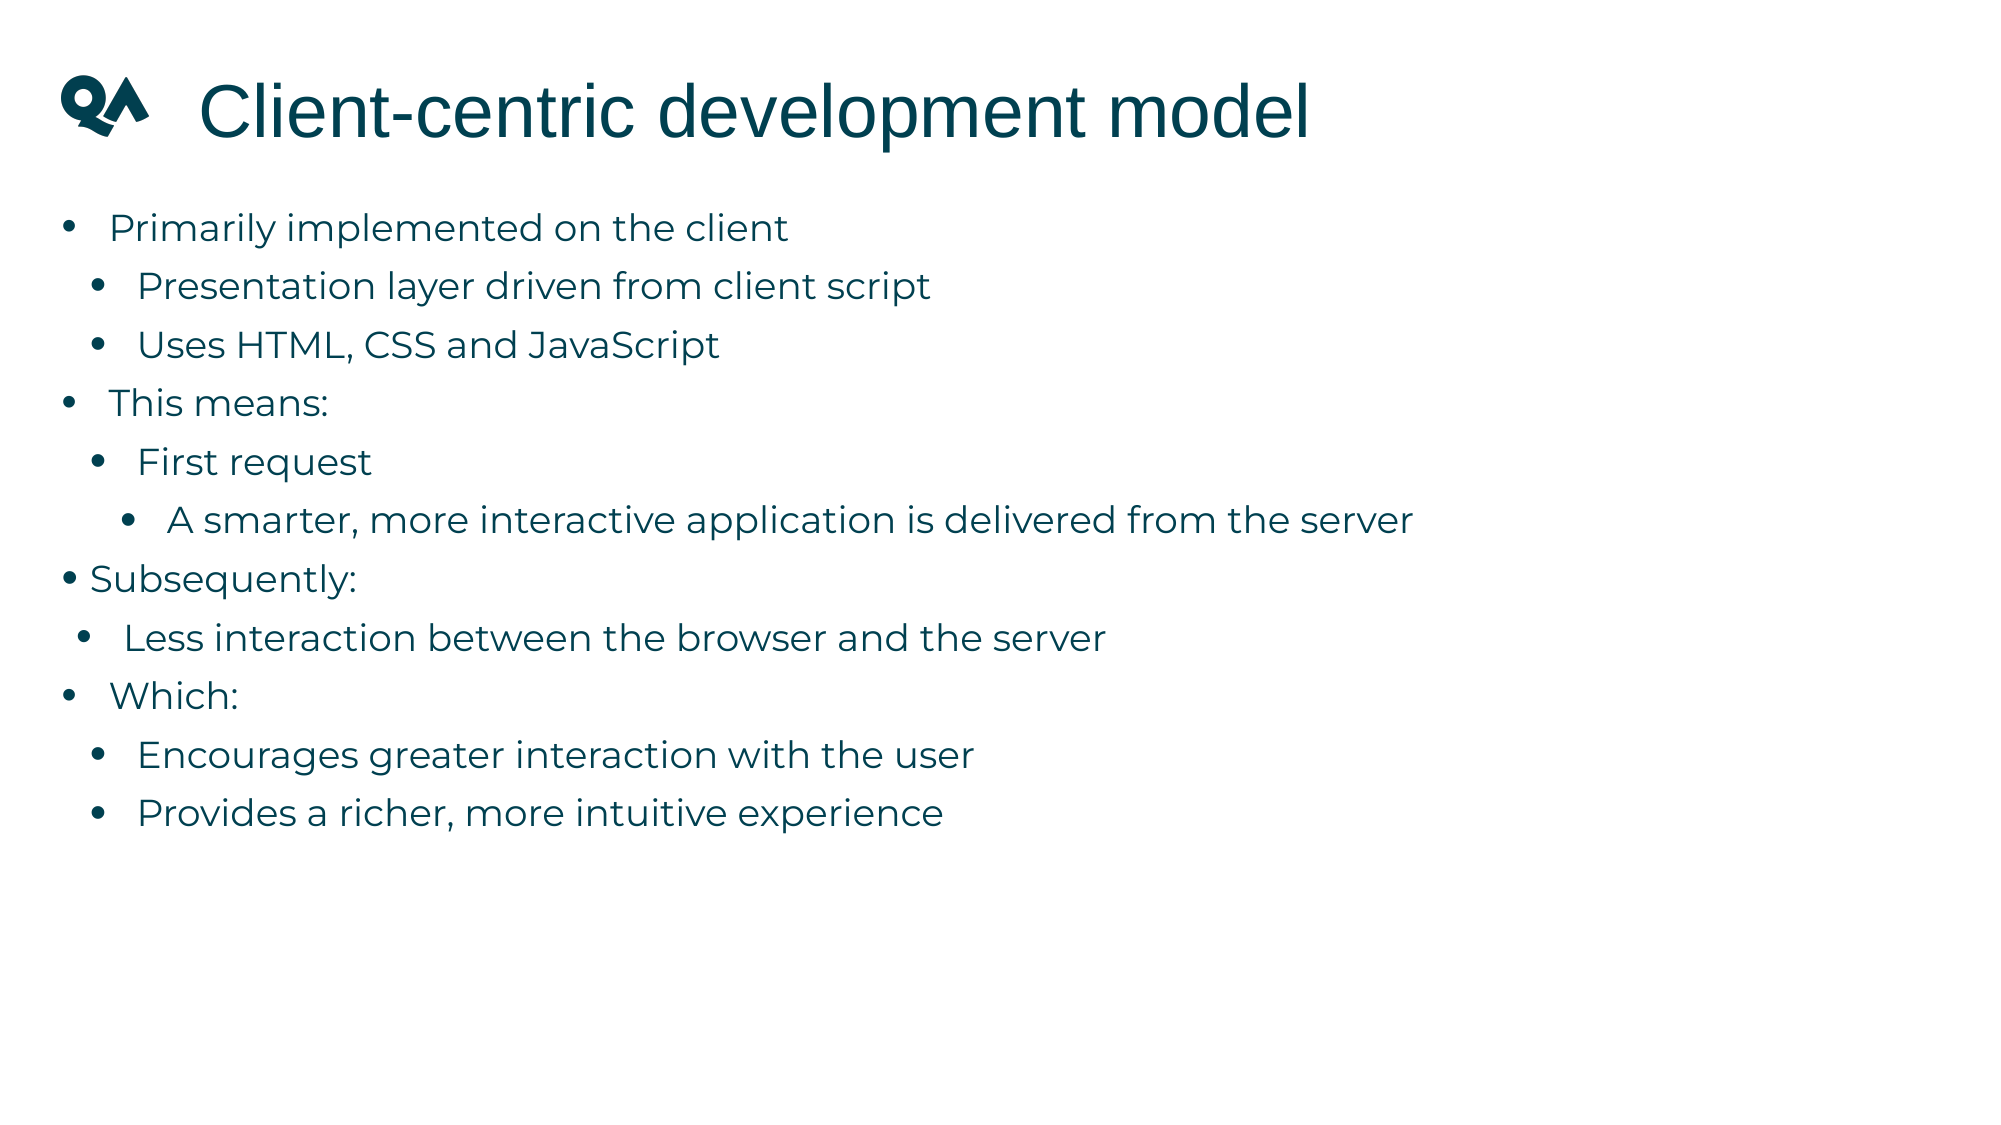

Client-centric development model
Primarily implemented on the client
Presentation layer driven from client script
Uses HTML, CSS and JavaScript
This means:
First request
A smarter, more interactive application is delivered from the server
Subsequently:
Less interaction between the browser and the server
Which:
Encourages greater interaction with the user
Provides a richer, more intuitive experience